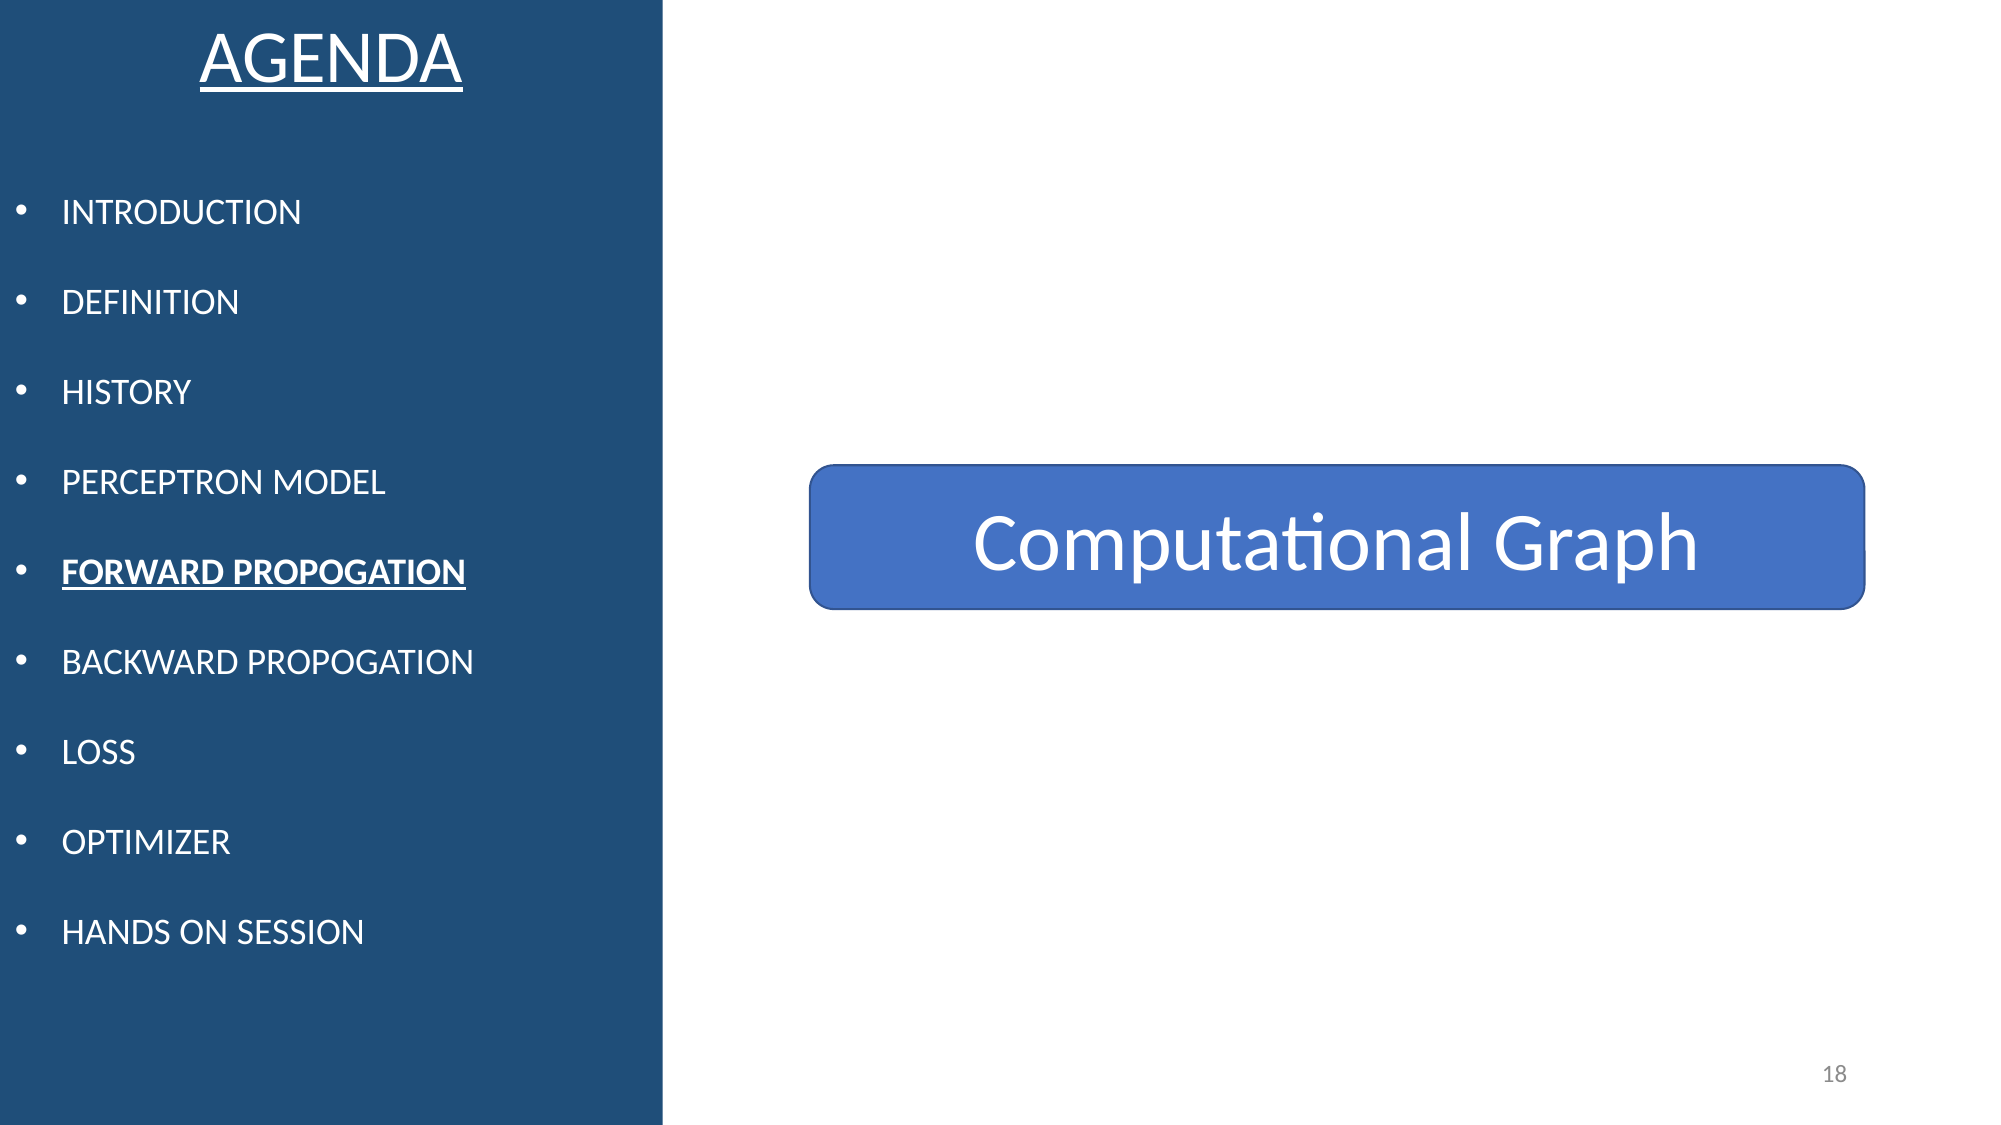

AGENDA

INTRODUCTION
DEFINITION
HISTORY
PERCEPTRON MODEL
FORWARD PROPOGATION
BACKWARD PROPOGATION
LOSS
OPTIMIZER
HANDS ON SESSION
Computational Graph
18